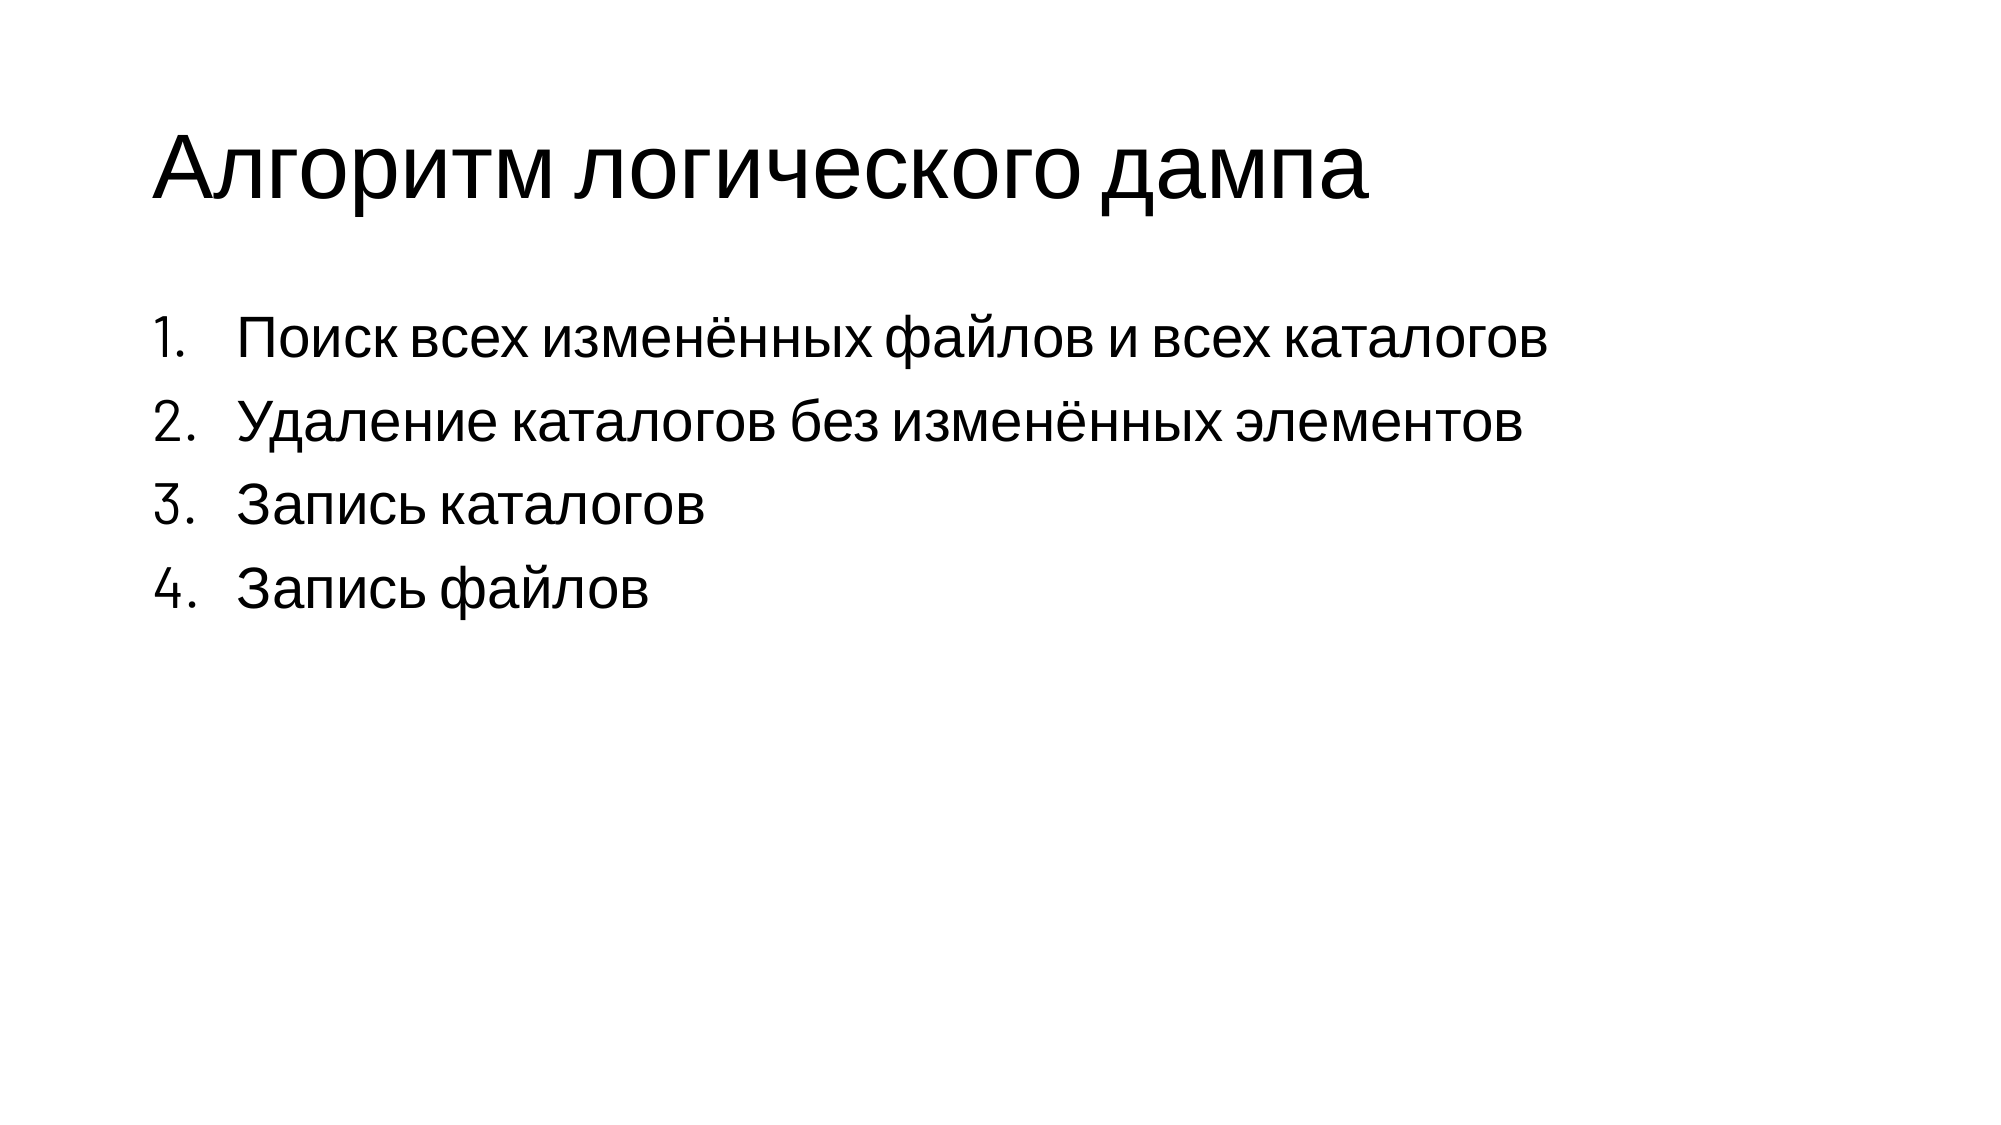

# Алгоритм логического дампа
Поиск всех изменённых файлов и всех каталогов
Удаление каталогов без изменённых элементов
Запись каталогов
Запись файлов